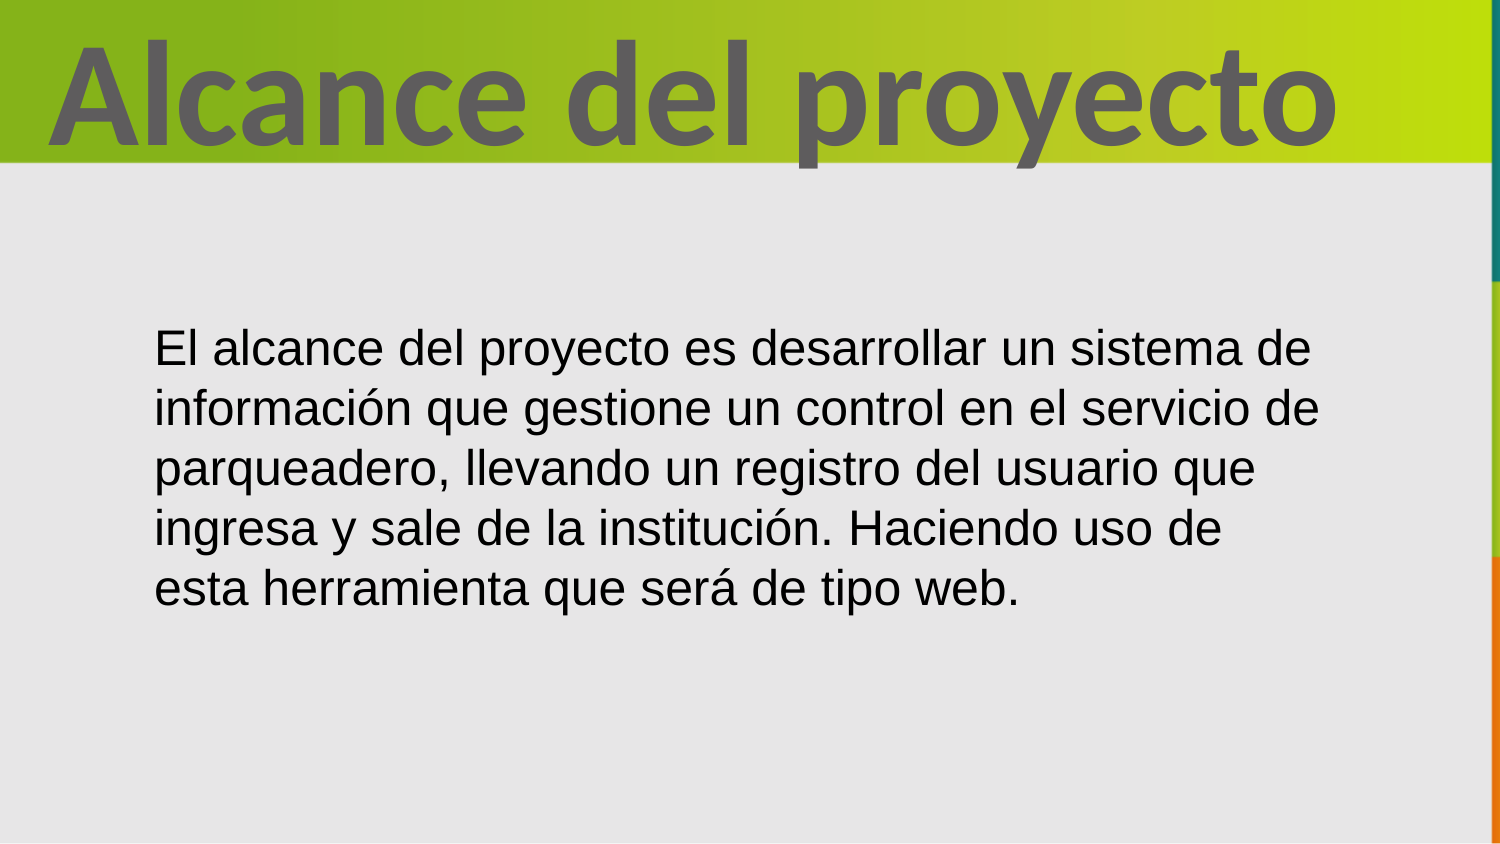

Alcance del proyecto

El alcance del proyecto es desarrollar un sistema de información que gestione un control en el servicio de parqueadero, llevando un registro del usuario que ingresa y sale de la institución. Haciendo uso de esta herramienta que será de tipo web.